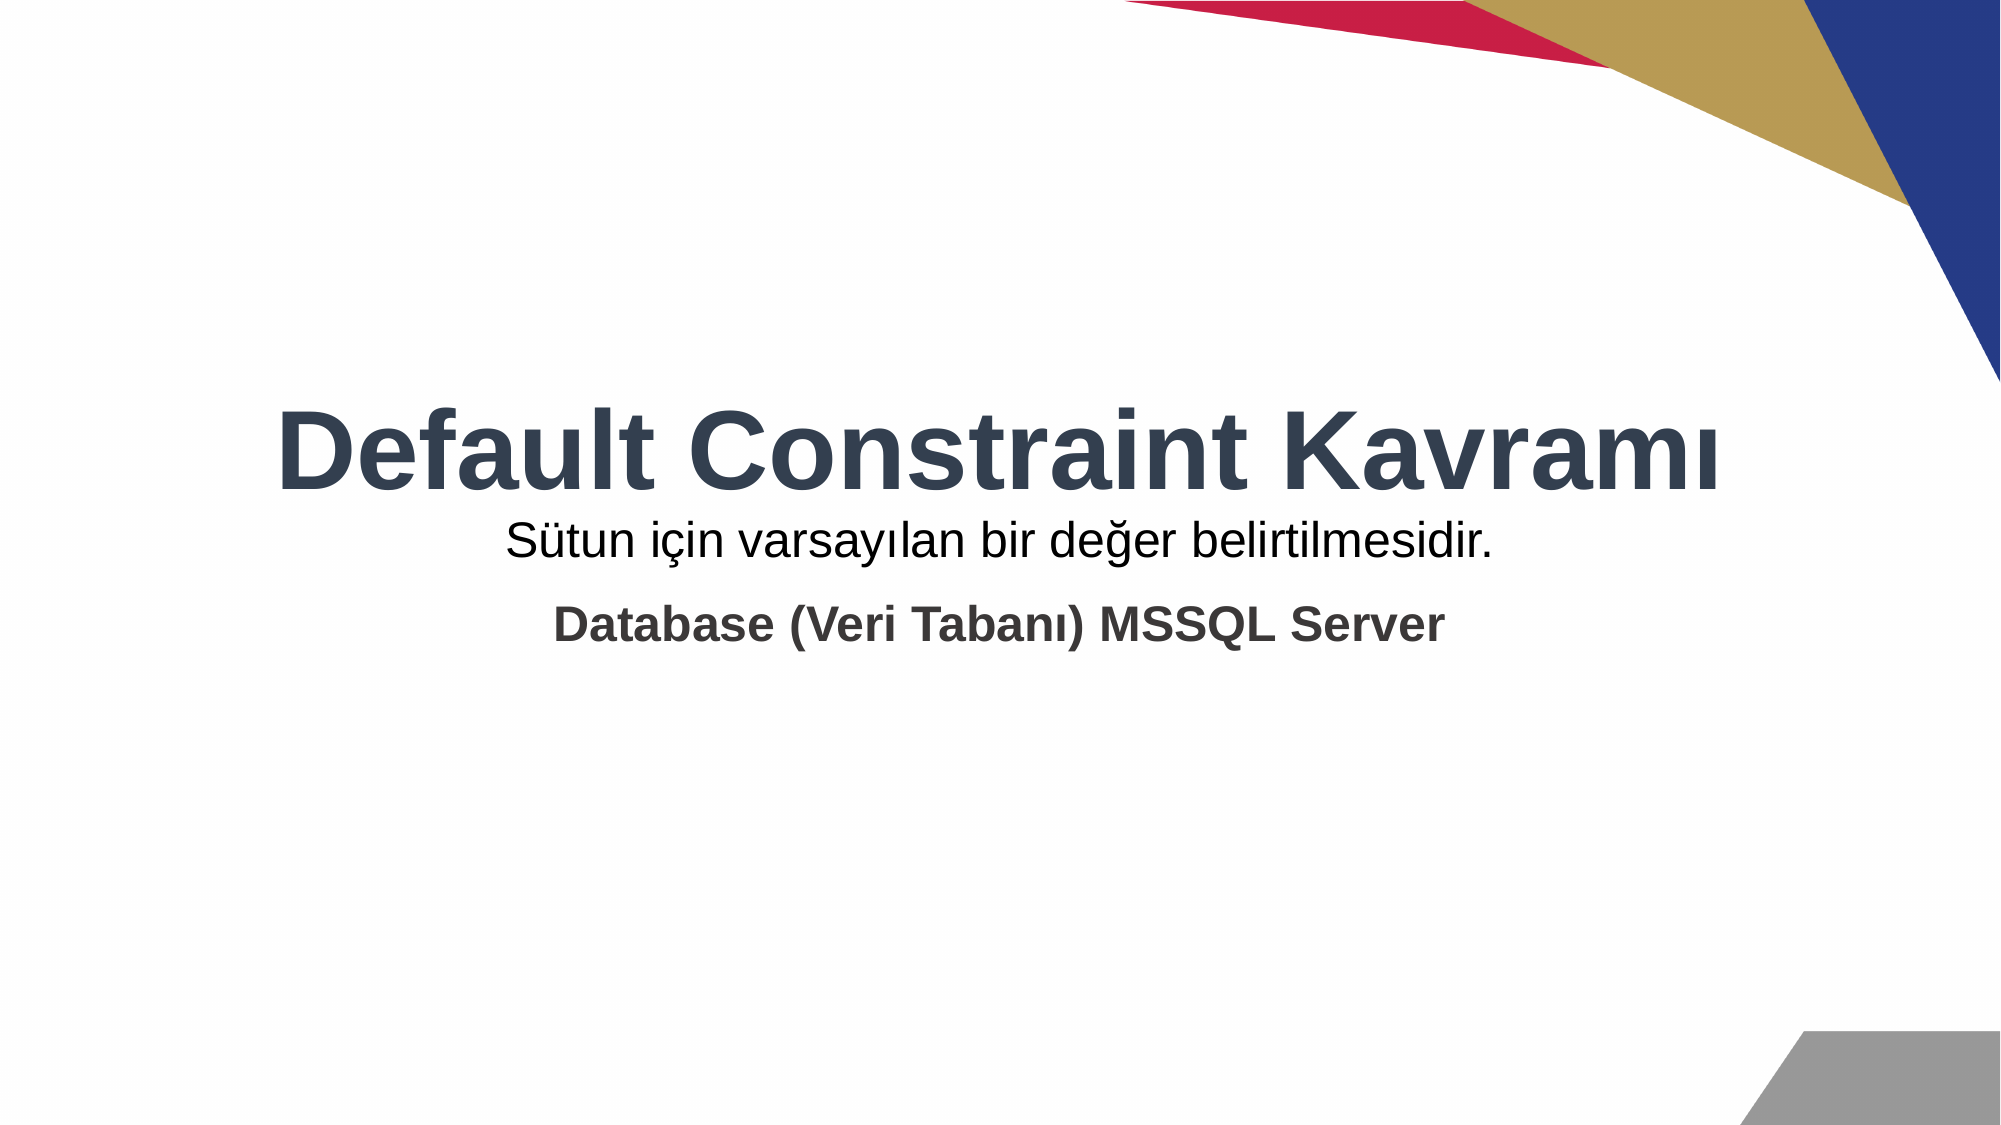

# Default Constraint Kavramı Sütun için varsayılan bir değer belirtilmesidir.
Database (Veri Tabanı) MSSQL Server